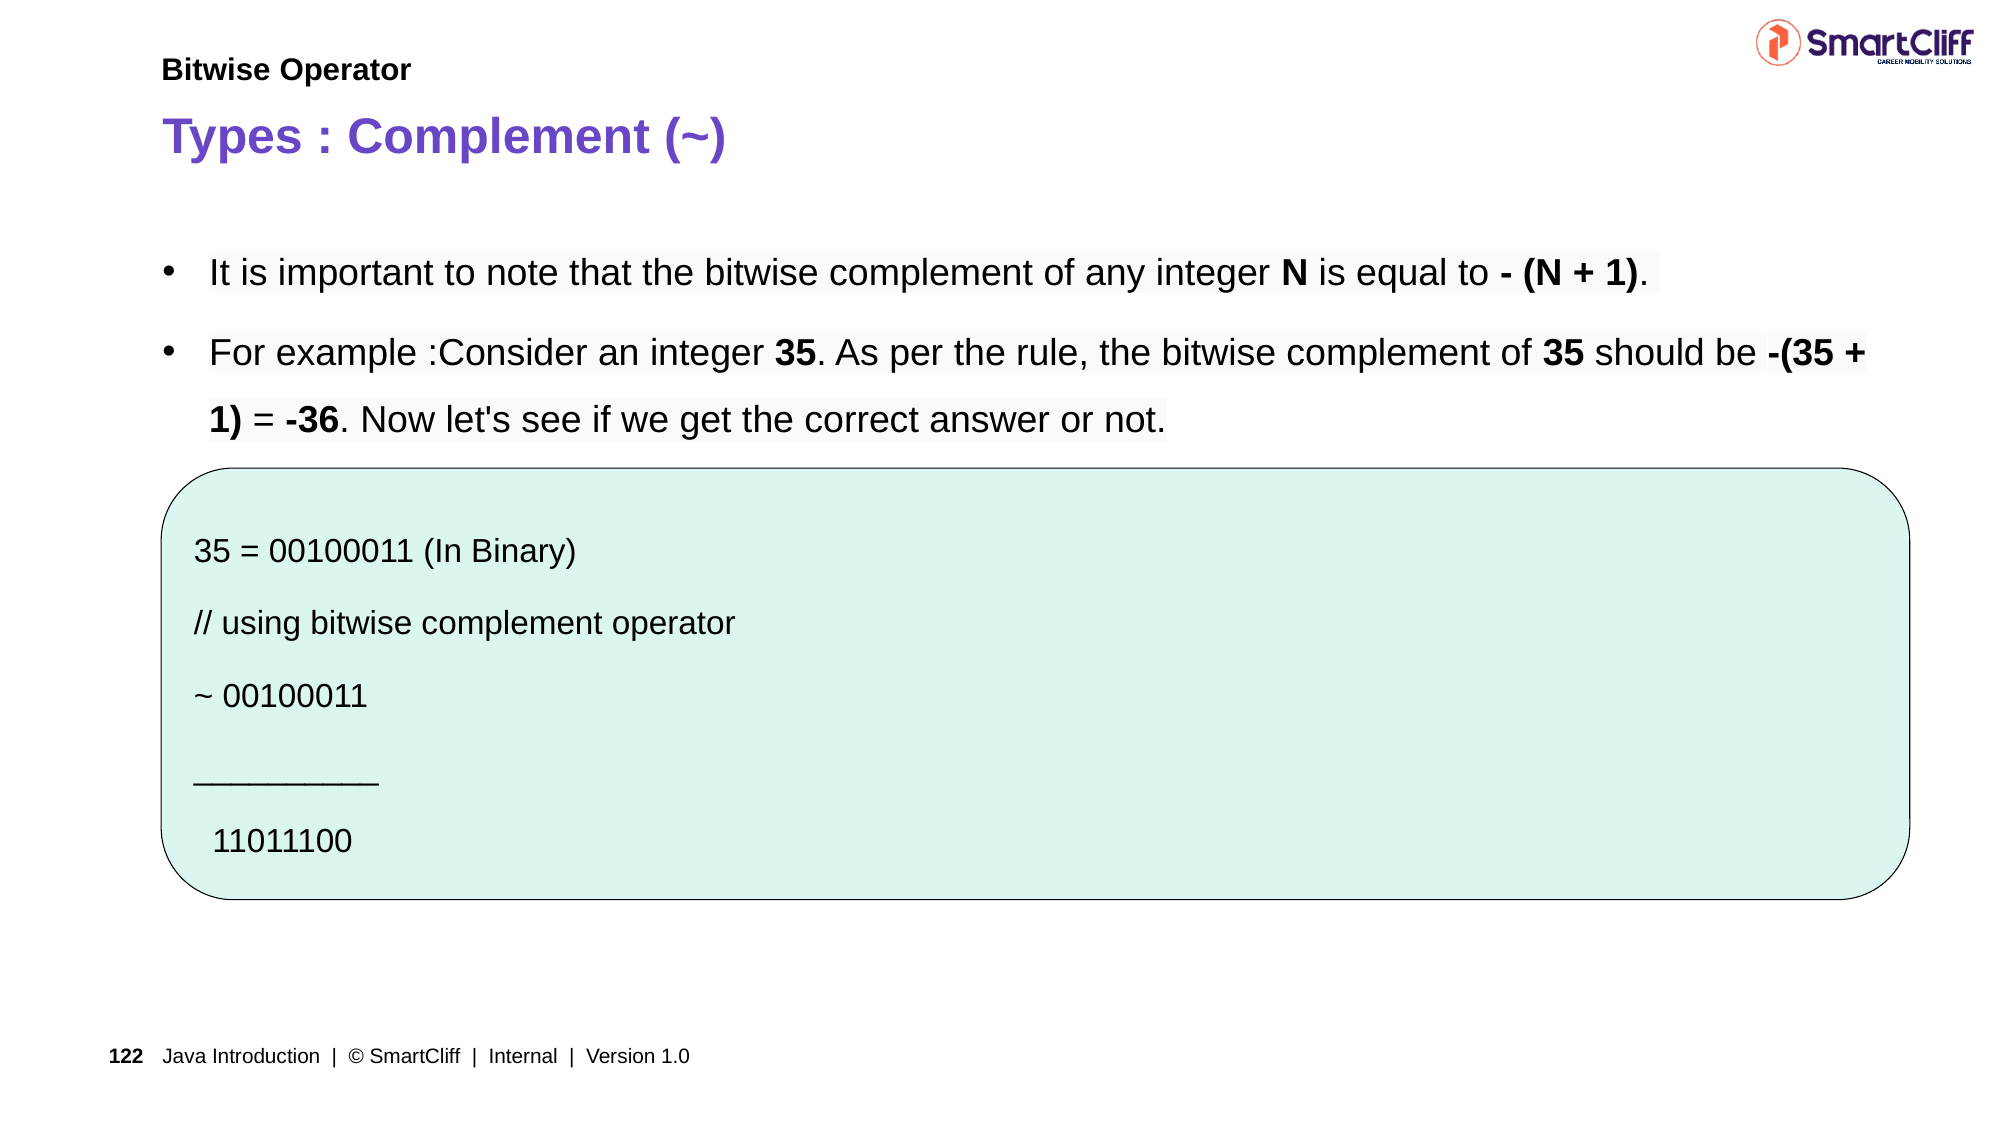

Bitwise Operator
# Types : Complement (~)
It is important to note that the bitwise complement of any integer N is equal to - (N + 1).
For example :Consider an integer 35. As per the rule, the bitwise complement of 35 should be -(35 + 1) = -36. Now let's see if we get the correct answer or not.

35 = 00100011 (In Binary)
// using bitwise complement operator
~ 00100011
__________
  11011100
Java Introduction  |  © SmartCliff  |  Internal  |  Version 1.0
122